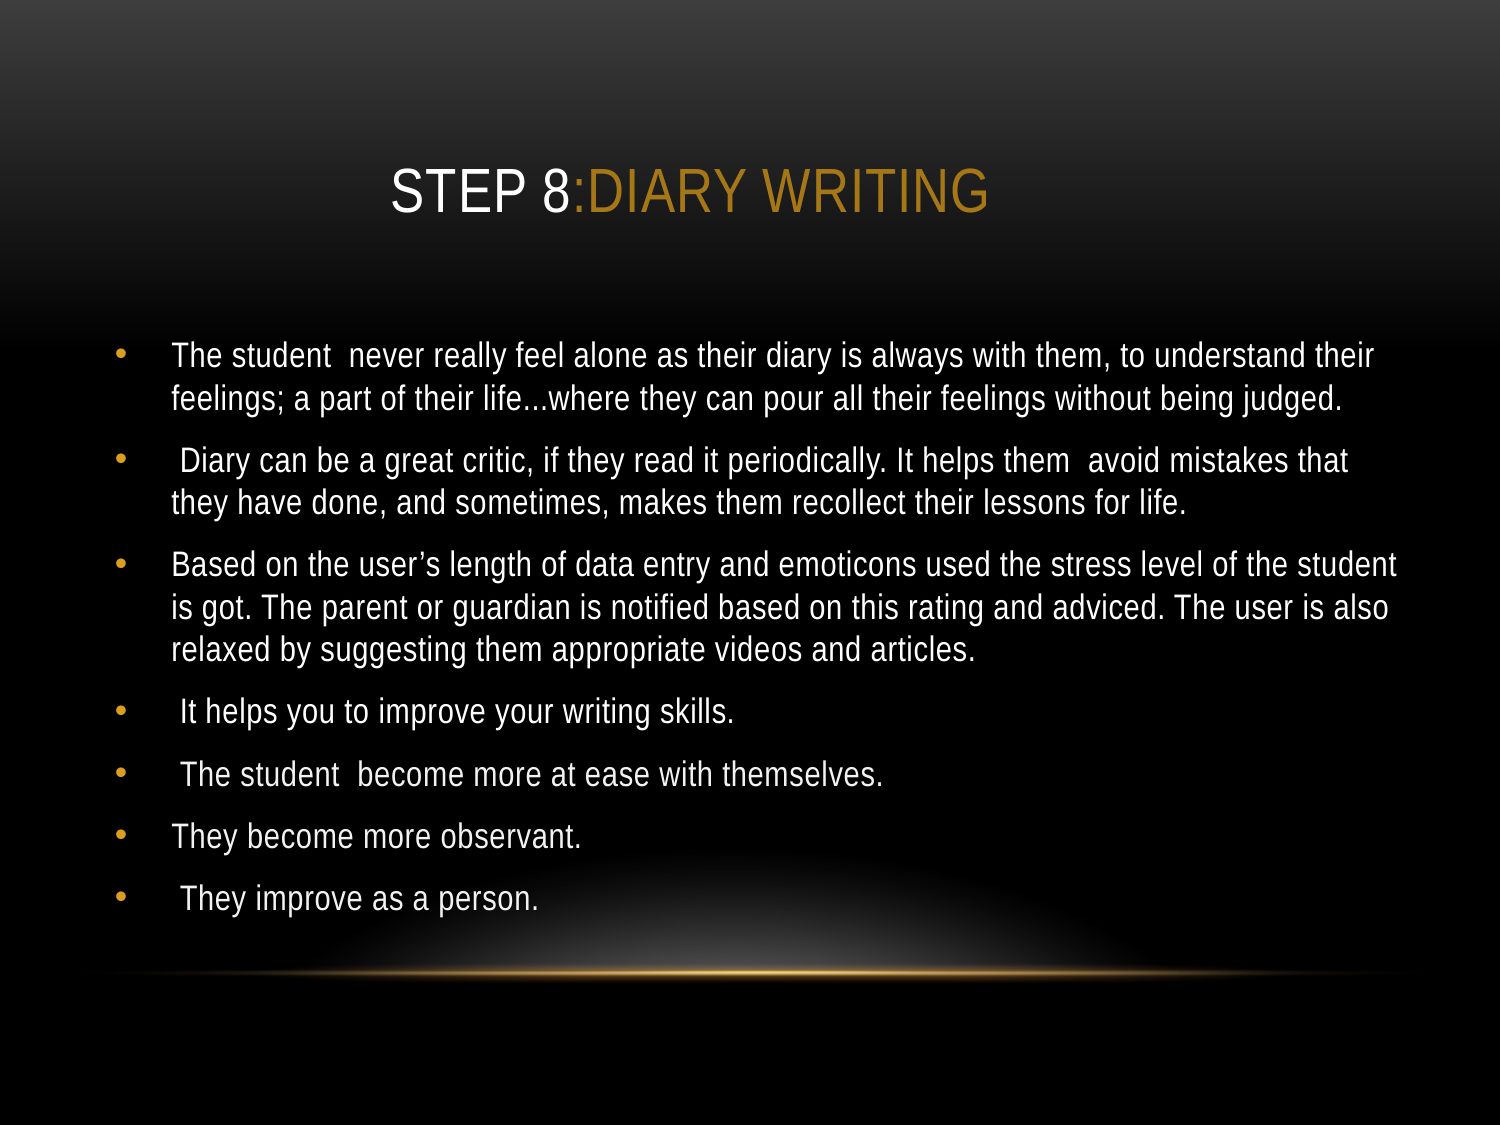

# STEP 8:DIARY WRITING

The student  never really feel alone as their diary is always with them, to understand their feelings; a part of their life...where they can pour all their feelings without being judged.
 Diary can be a great critic, if they read it periodically. It helps them  avoid mistakes that they have done, and sometimes, makes them recollect their lessons for life.
Based on the user’s length of data entry and emoticons used the stress level of the student is got. The parent or guardian is notified based on this rating and adviced. The user is also relaxed by suggesting them appropriate videos and articles.
 It helps you to improve your writing skills.
 The student  become more at ease with themselves.
They become more observant.
 They improve as a person.